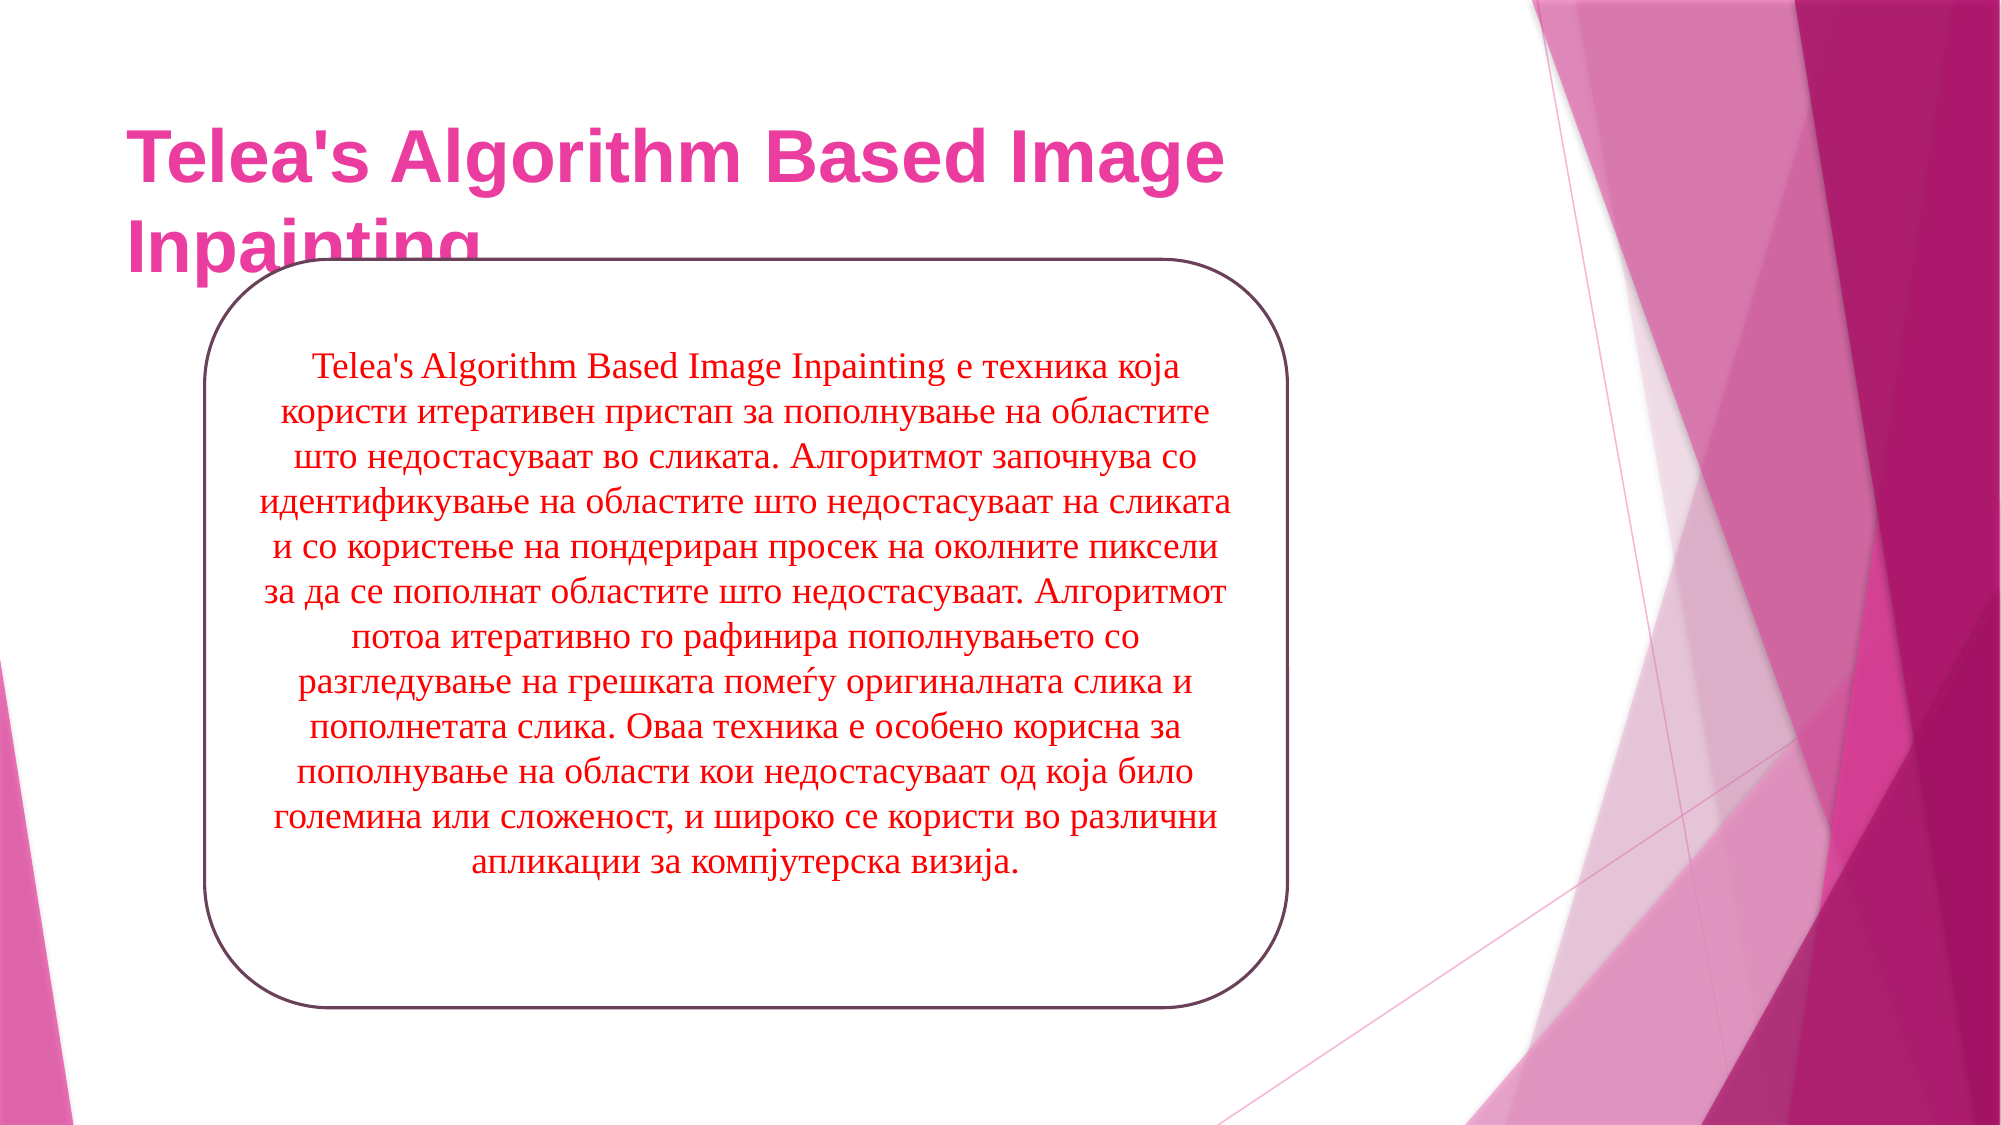

# Telea's Algorithm Based Image Inpainting
Telea's Algorithm Based Image Inpainting е техника која користи итеративен пристап за пополнување на областите што недостасуваат во сликата. Алгоритмот започнува со идентификување на областите што недостасуваат на сликата и со користење на пондериран просек на околните пиксели за да се пополнат областите што недостасуваат. Алгоритмот потоа итеративно го рафинира пополнувањето со разгледување на грешката помеѓу оригиналната слика и пополнетата слика. Оваа техника е особено корисна за пополнување на области кои недостасуваат од која било големина или сложеност, и широко се користи во различни апликации за компјутерска визија.